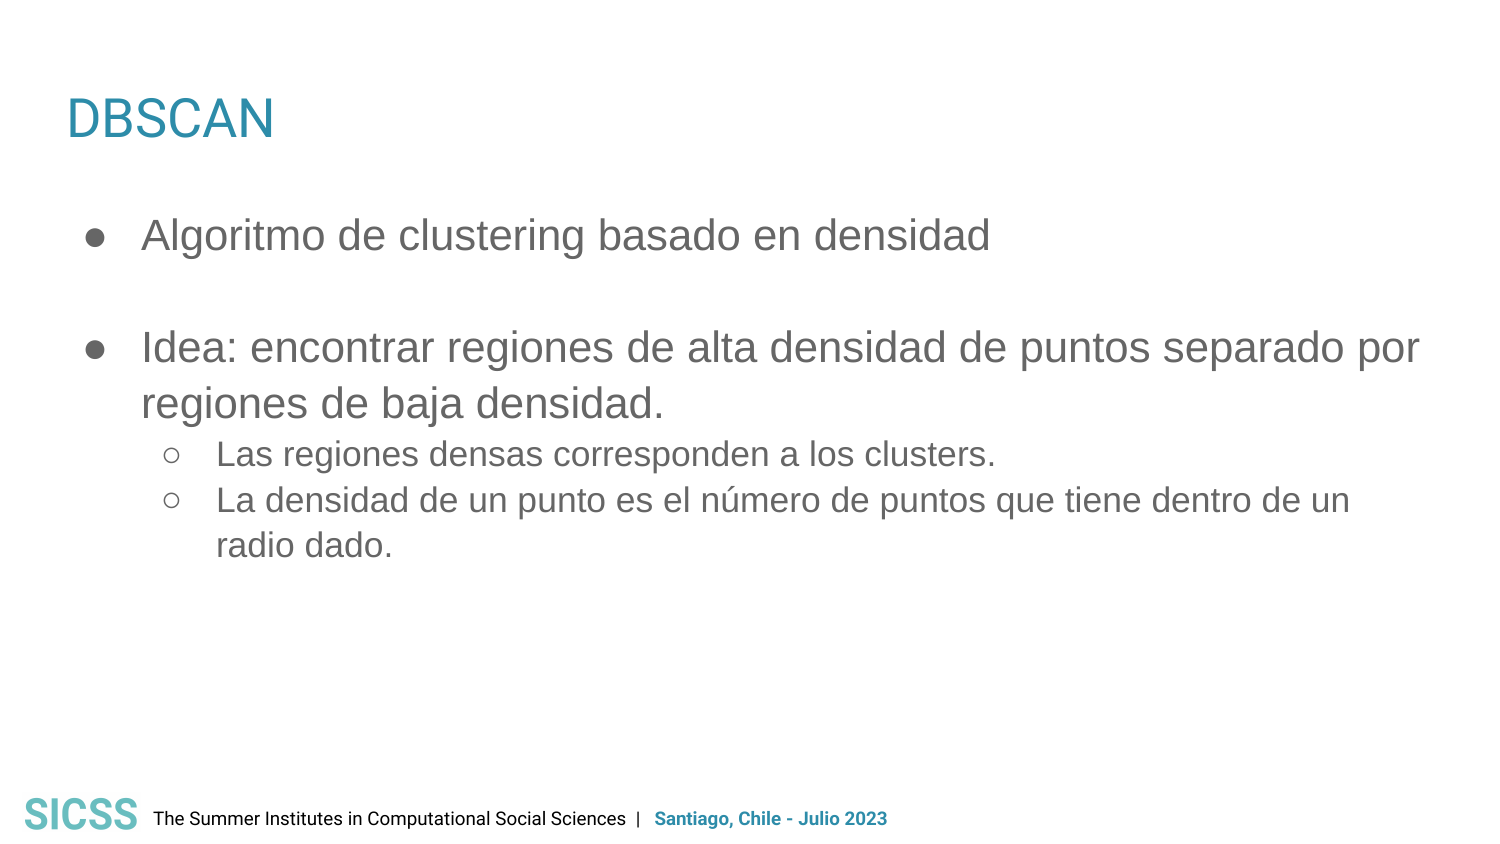

# DBSCAN
Algoritmo de clustering basado en densidad

Idea: encontrar regiones de alta densidad de puntos separado por regiones de baja densidad.
Las regiones densas corresponden a los clusters.
La densidad de un punto es el número de puntos que tiene dentro de un radio dado.